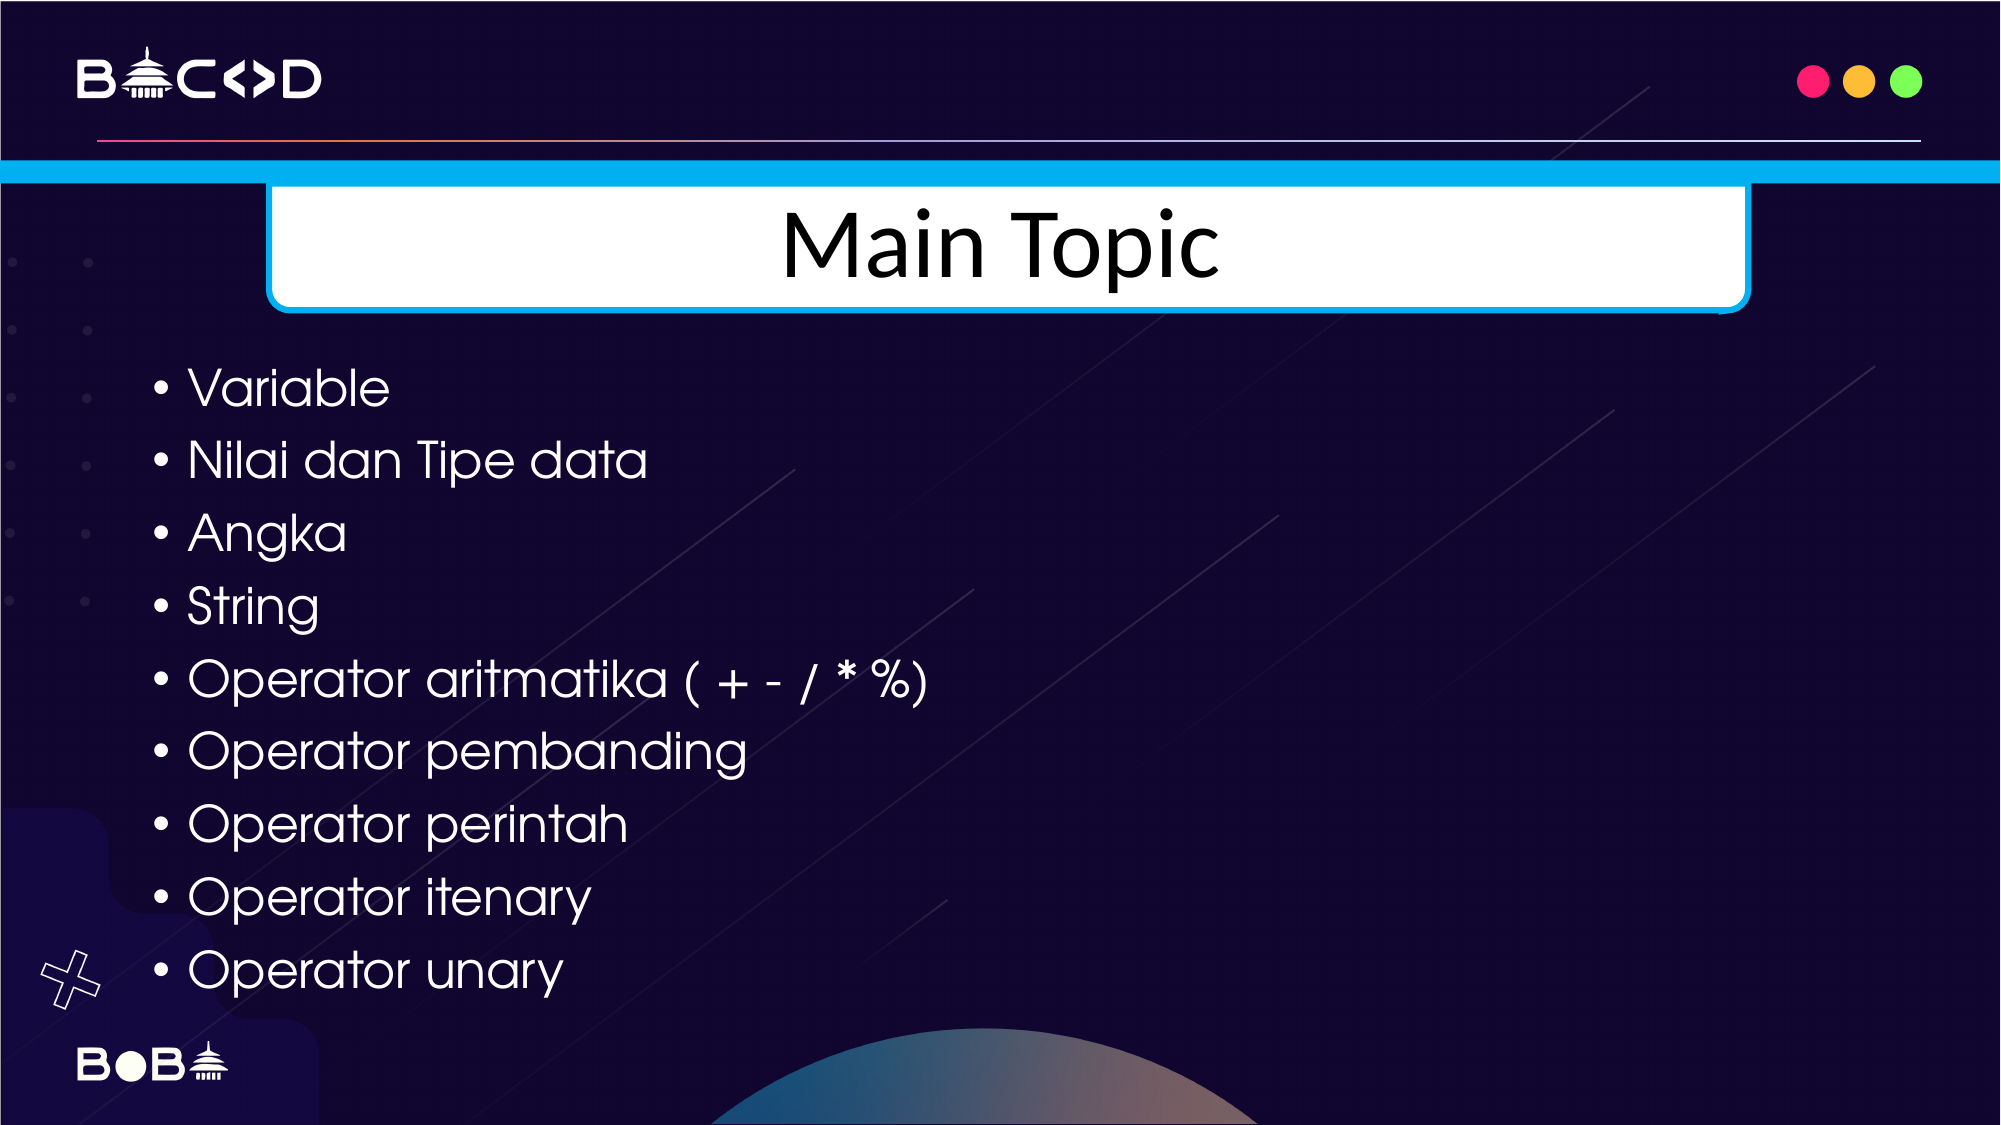

Main Topic

Variable
Nilai dan Tipe data
Angka
String
Operator aritmatika ( + - / * %)
Operator pembanding
Operator perintah
Operator itenary
Operator unary